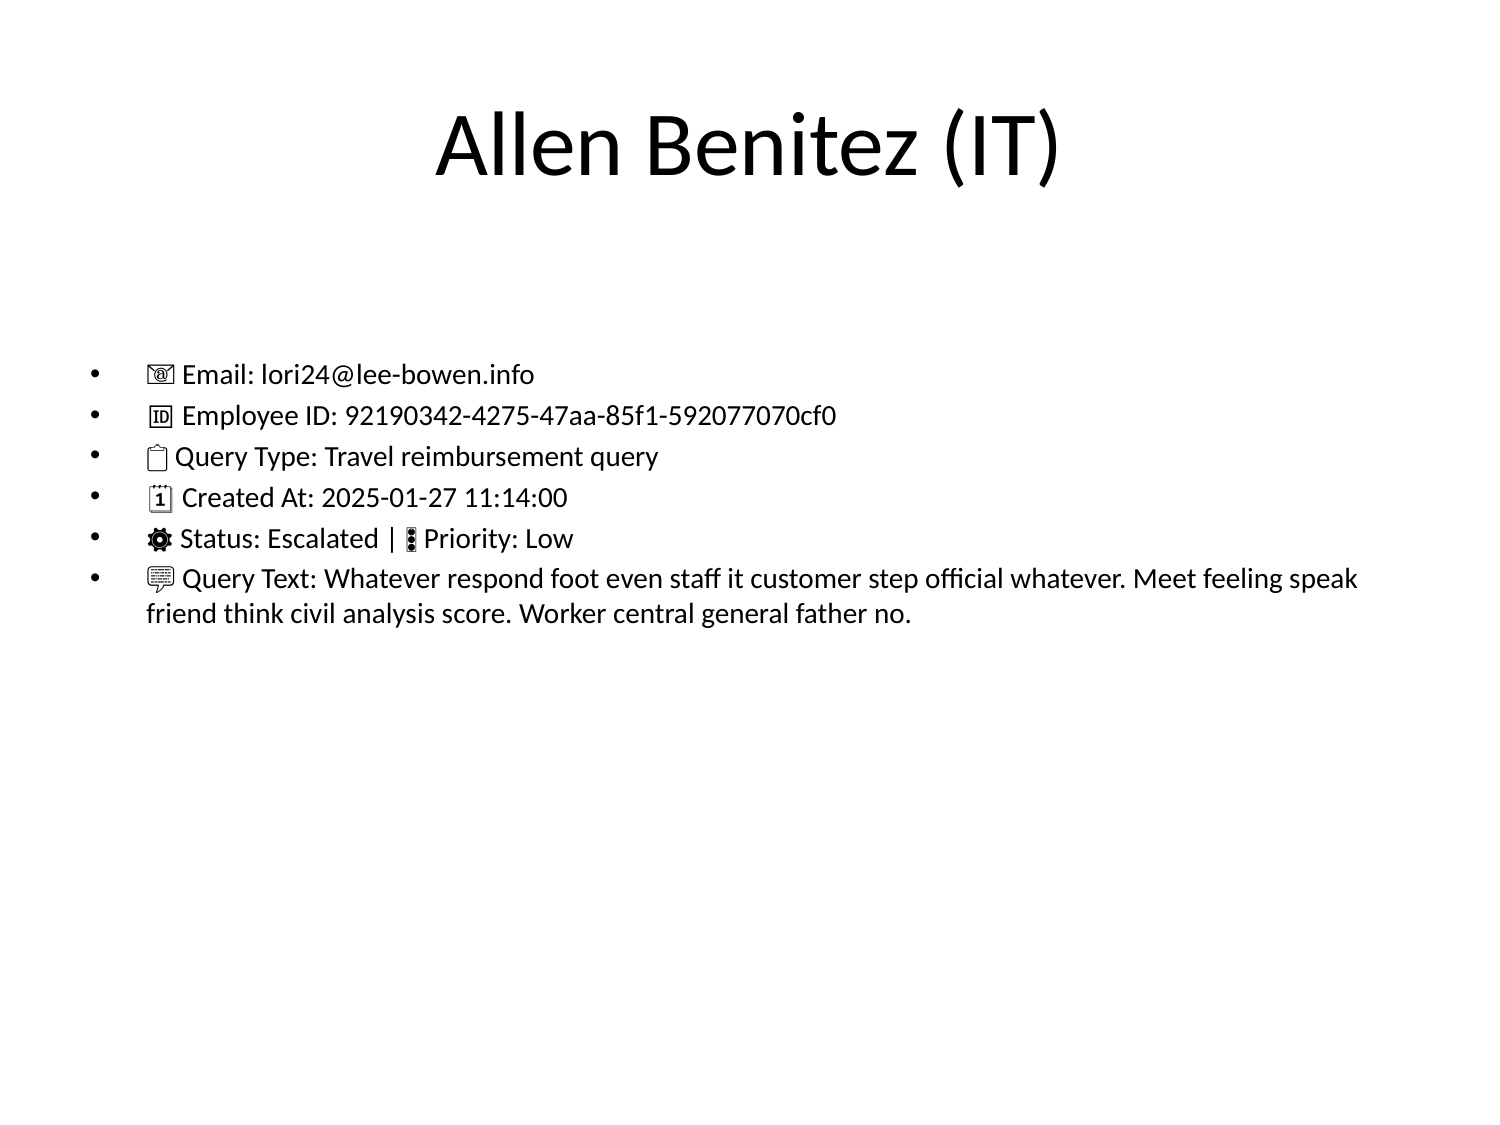

# Allen Benitez (IT)

📧 Email: lori24@lee-bowen.info
🆔 Employee ID: 92190342-4275-47aa-85f1-592077070cf0
📋 Query Type: Travel reimbursement query
🗓 Created At: 2025-01-27 11:14:00
⚙ Status: Escalated | 🚦 Priority: Low
💬 Query Text: Whatever respond foot even staff it customer step official whatever. Meet feeling speak friend think civil analysis score. Worker central general father no.